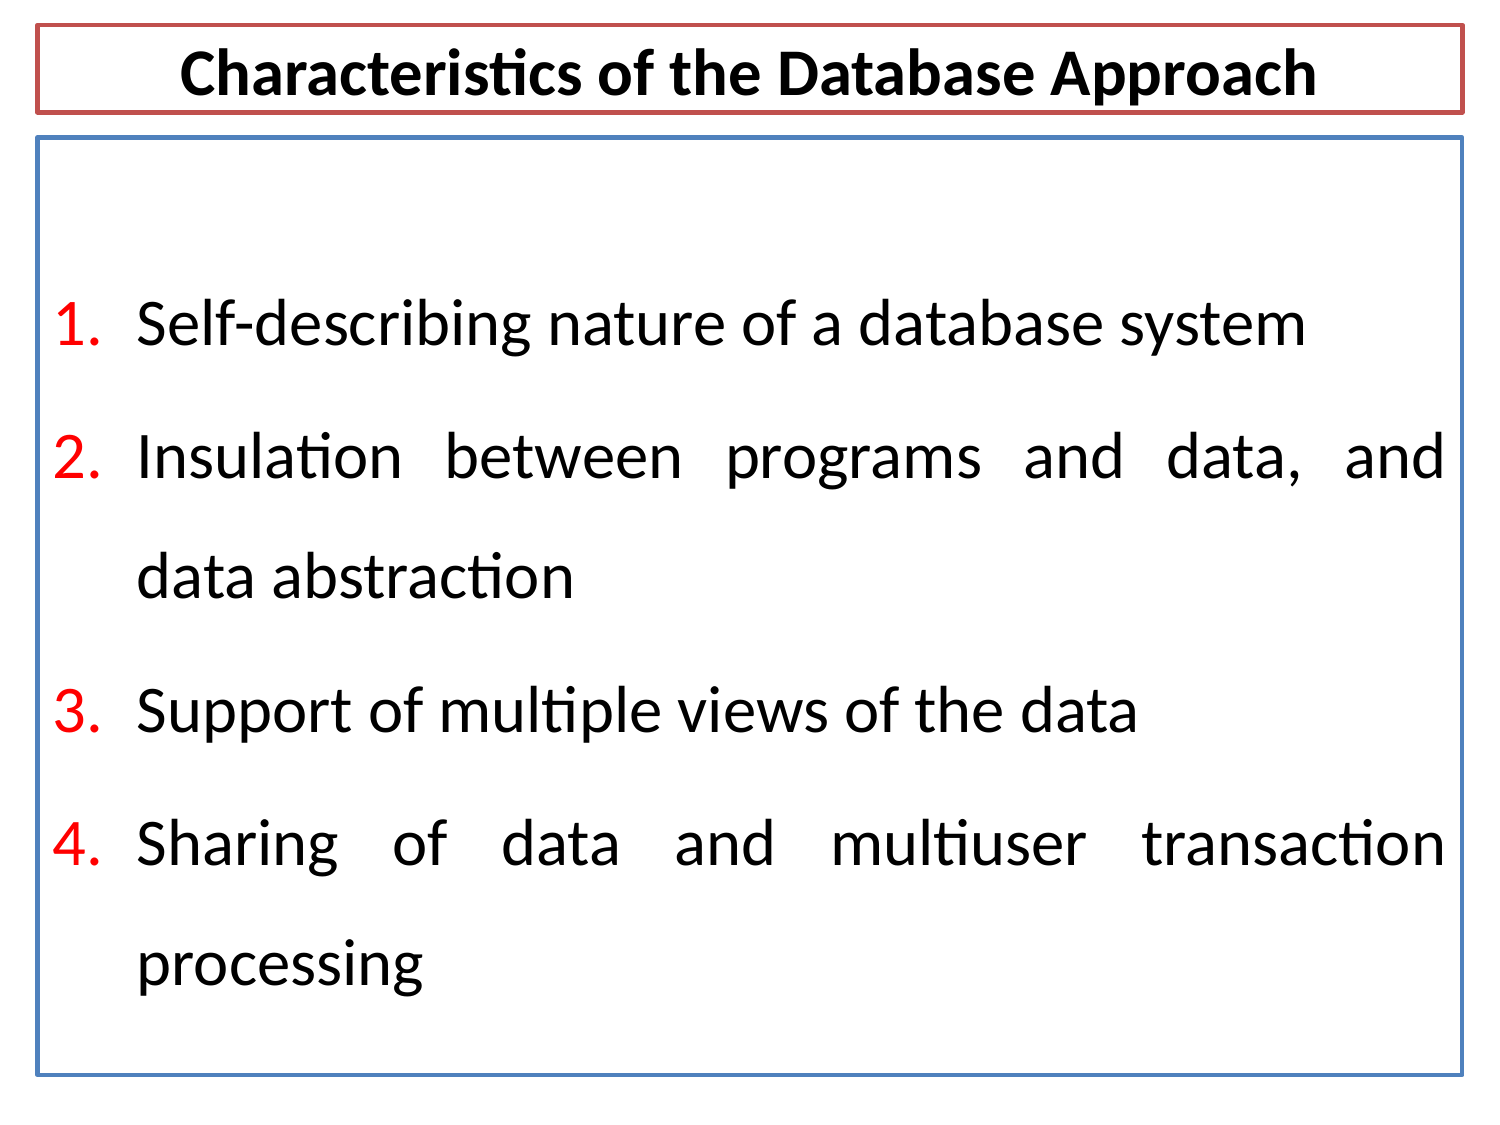

# Characteristics of the Database Approach

Self-describing nature of a database system
Insulation between programs and data, and data abstraction
Support of multiple views of the data
Sharing of data and multiuser transaction processing